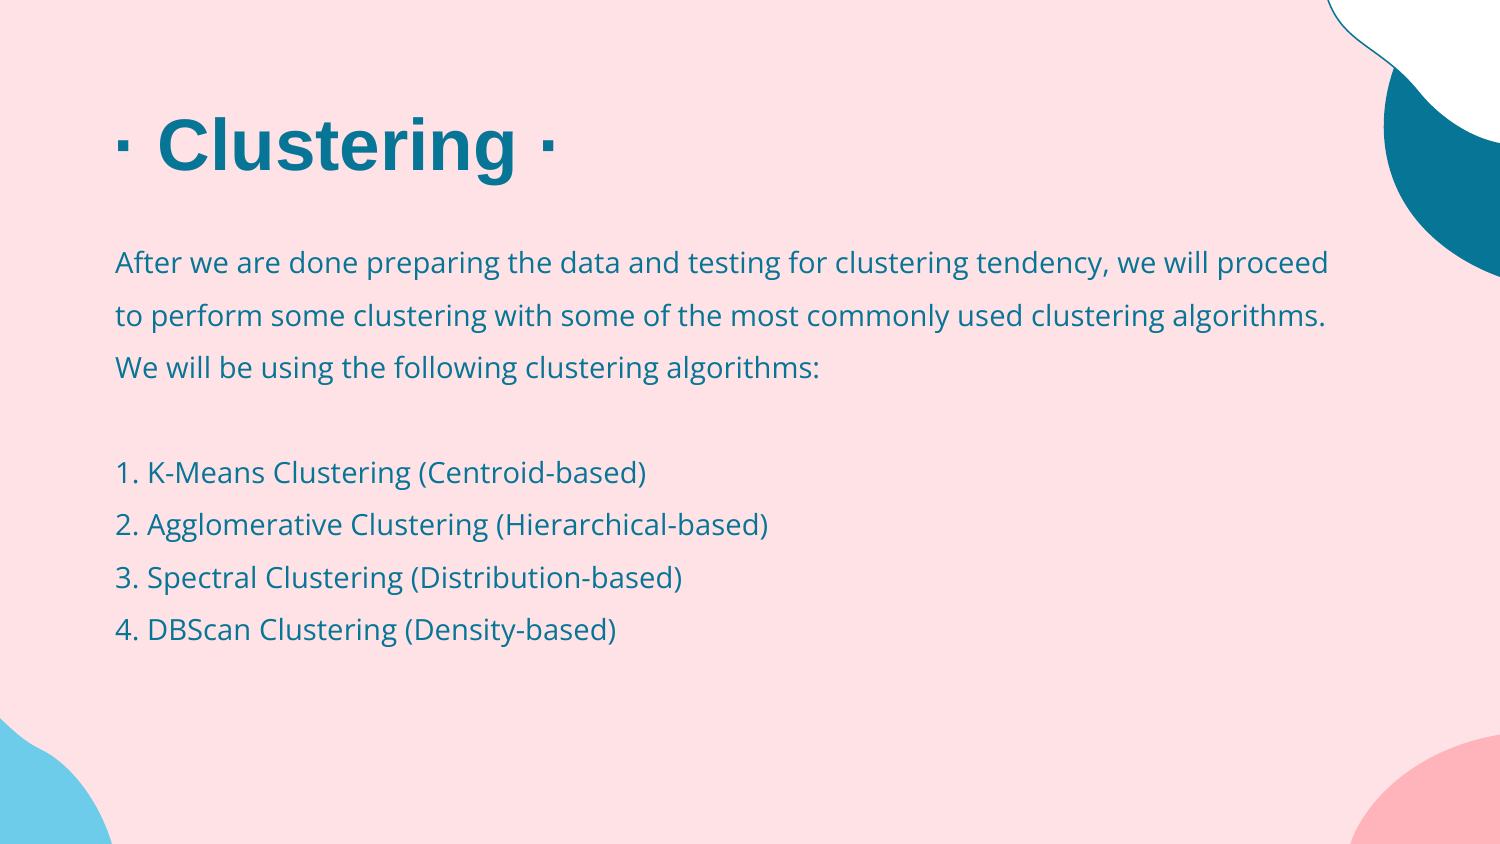

# · Clustering ·
After we are done preparing the data and testing for clustering tendency, we will proceed to perform some clustering with some of the most commonly used clustering algorithms.
We will be using the following clustering algorithms:

1. K-Means Clustering (Centroid-based)
2. Agglomerative Clustering (Hierarchical-based)
3. Spectral Clustering (Distribution-based)
4. DBScan Clustering (Density-based)